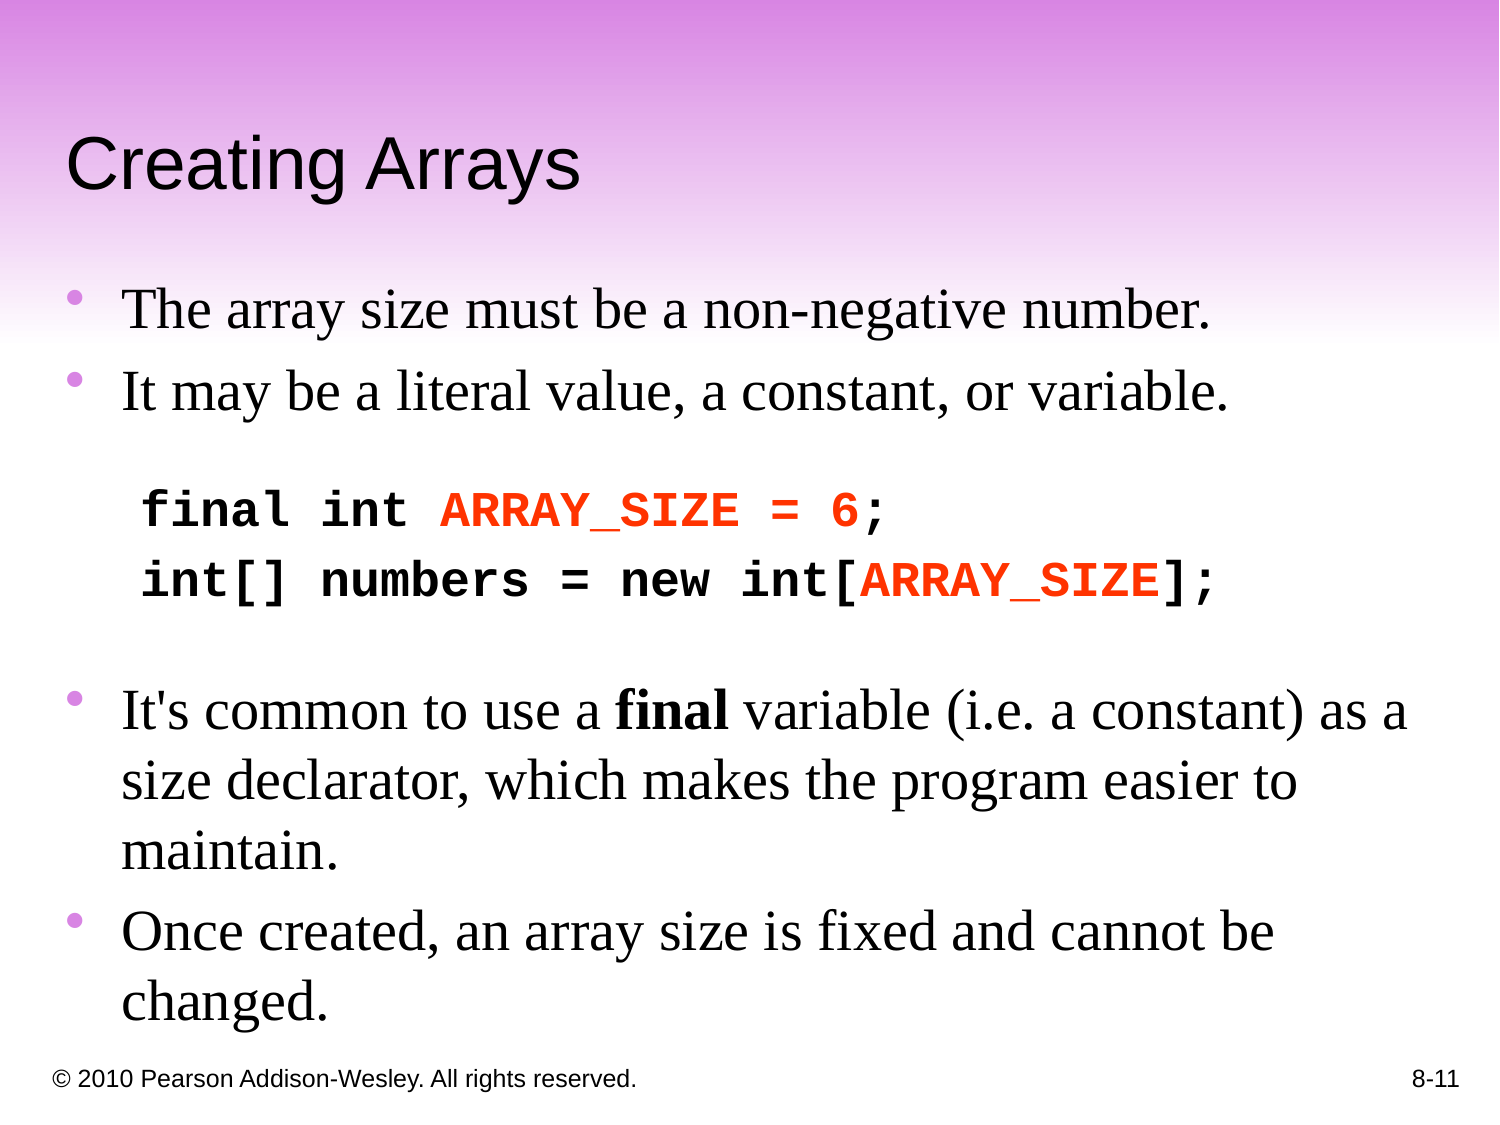

Creating Arrays
The array size must be a non-negative number.
It may be a literal value, a constant, or variable.
final int ARRAY_SIZE = 6;
int[] numbers = new int[ARRAY_SIZE];

It's common to use a final variable (i.e. a constant) as a size declarator, which makes the program easier to maintain.
Once created, an array size is fixed and cannot be changed.
8-11